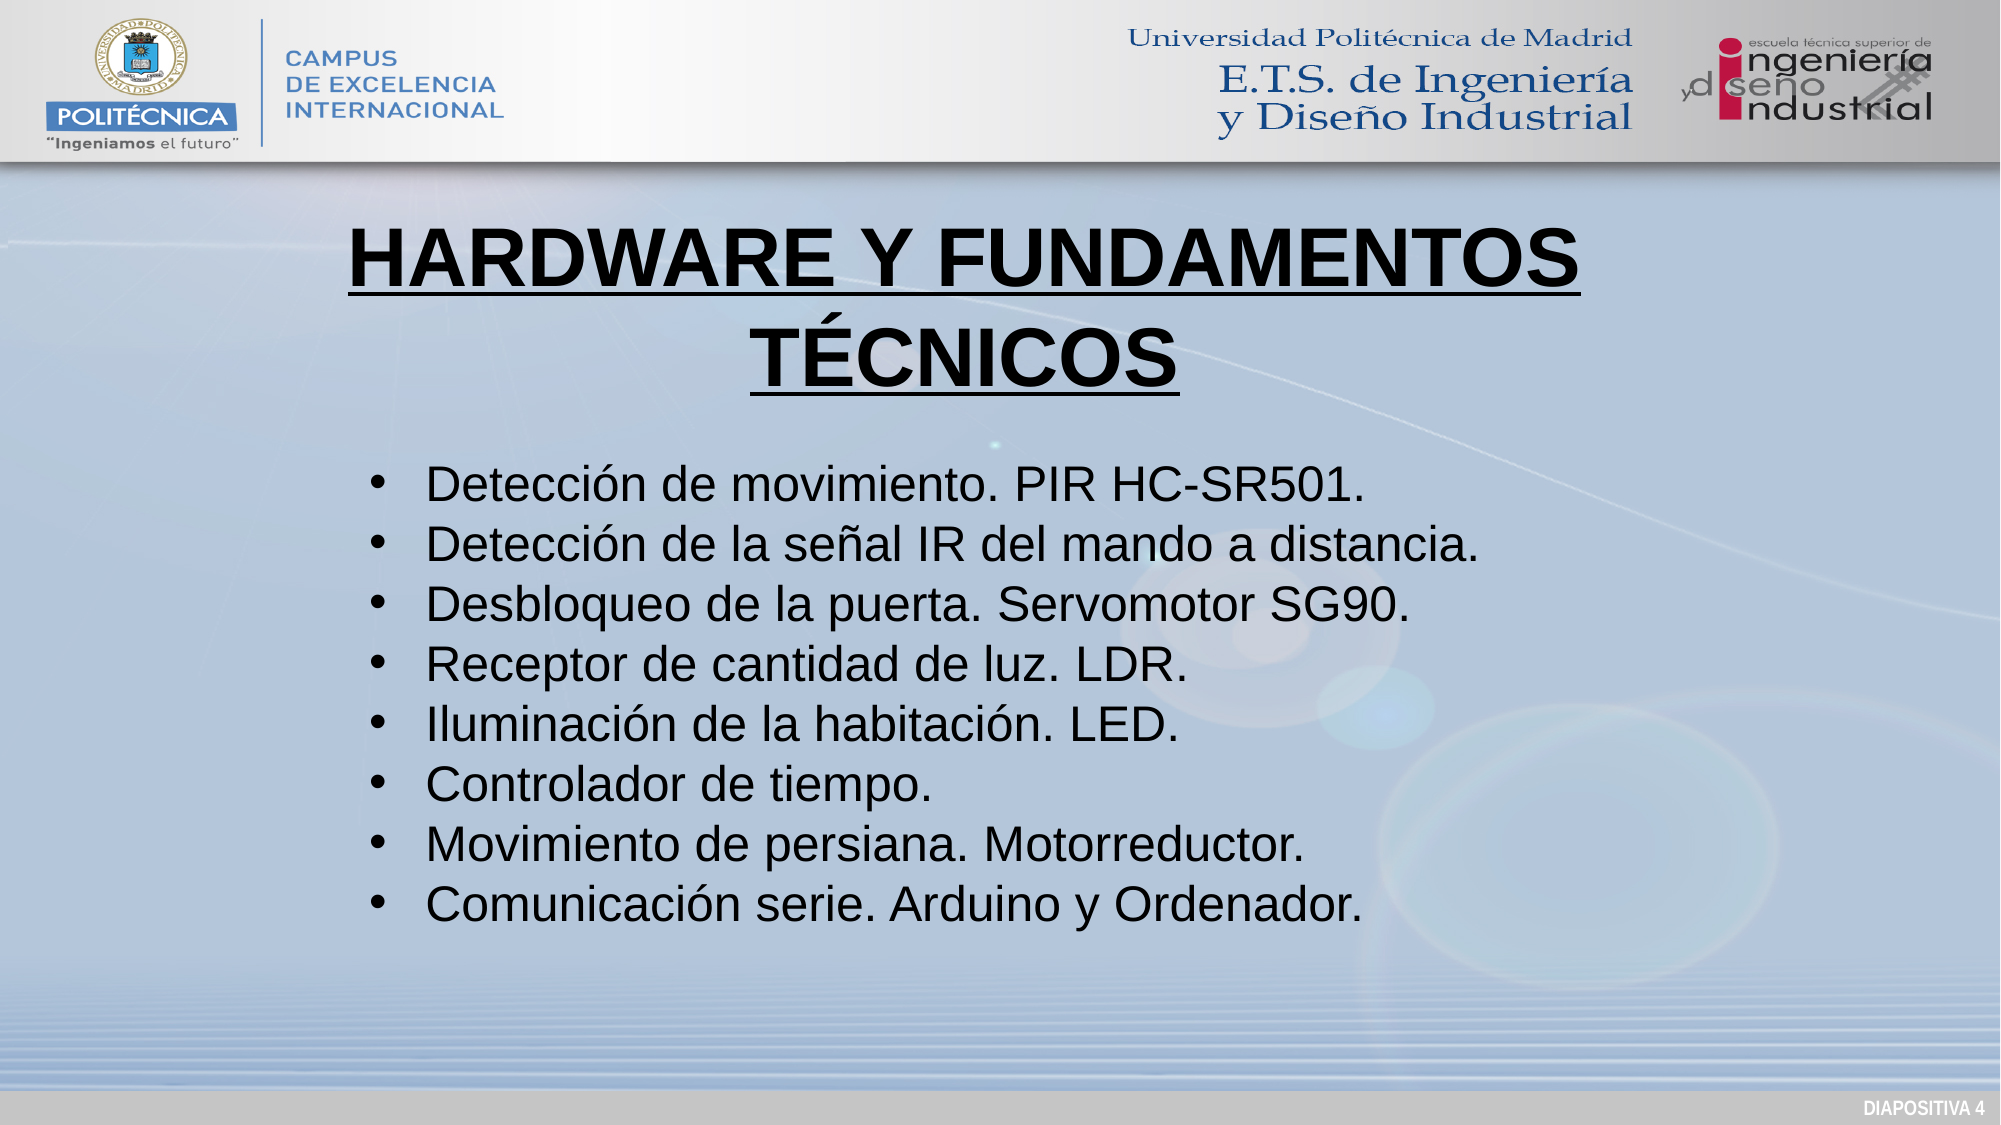

HARDWARE Y FUNDAMENTOS TÉCNICOS
Detección de movimiento. PIR HC-SR501.
Detección de la señal IR del mando a distancia.
Desbloqueo de la puerta. Servomotor SG90.
Receptor de cantidad de luz. LDR.
Iluminación de la habitación. LED.
Controlador de tiempo.
Movimiento de persiana. Motorreductor.
Comunicación serie. Arduino y Ordenador.

DIAPOSITIVA 4